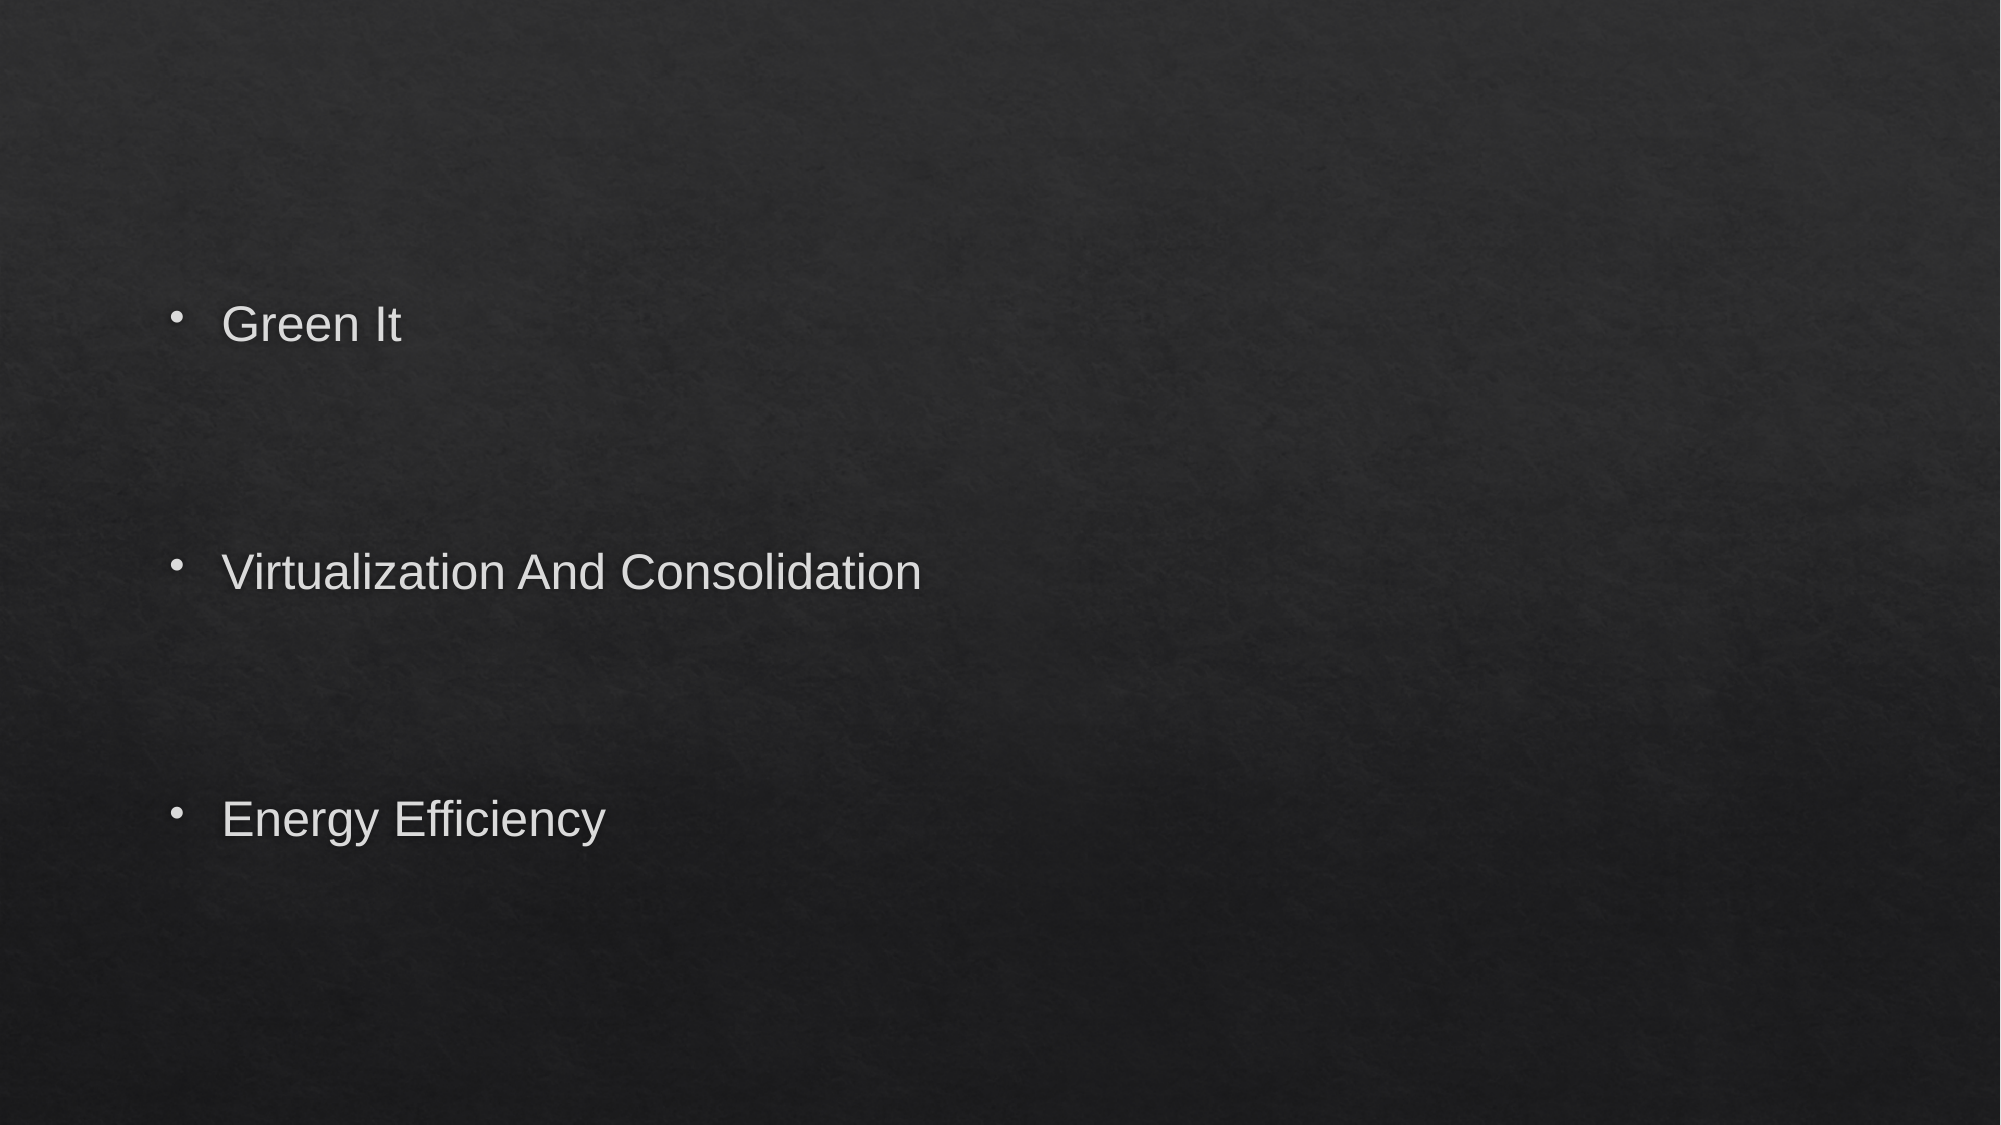

#
Green It

Virtualization And Consolidation

Energy Efficiency